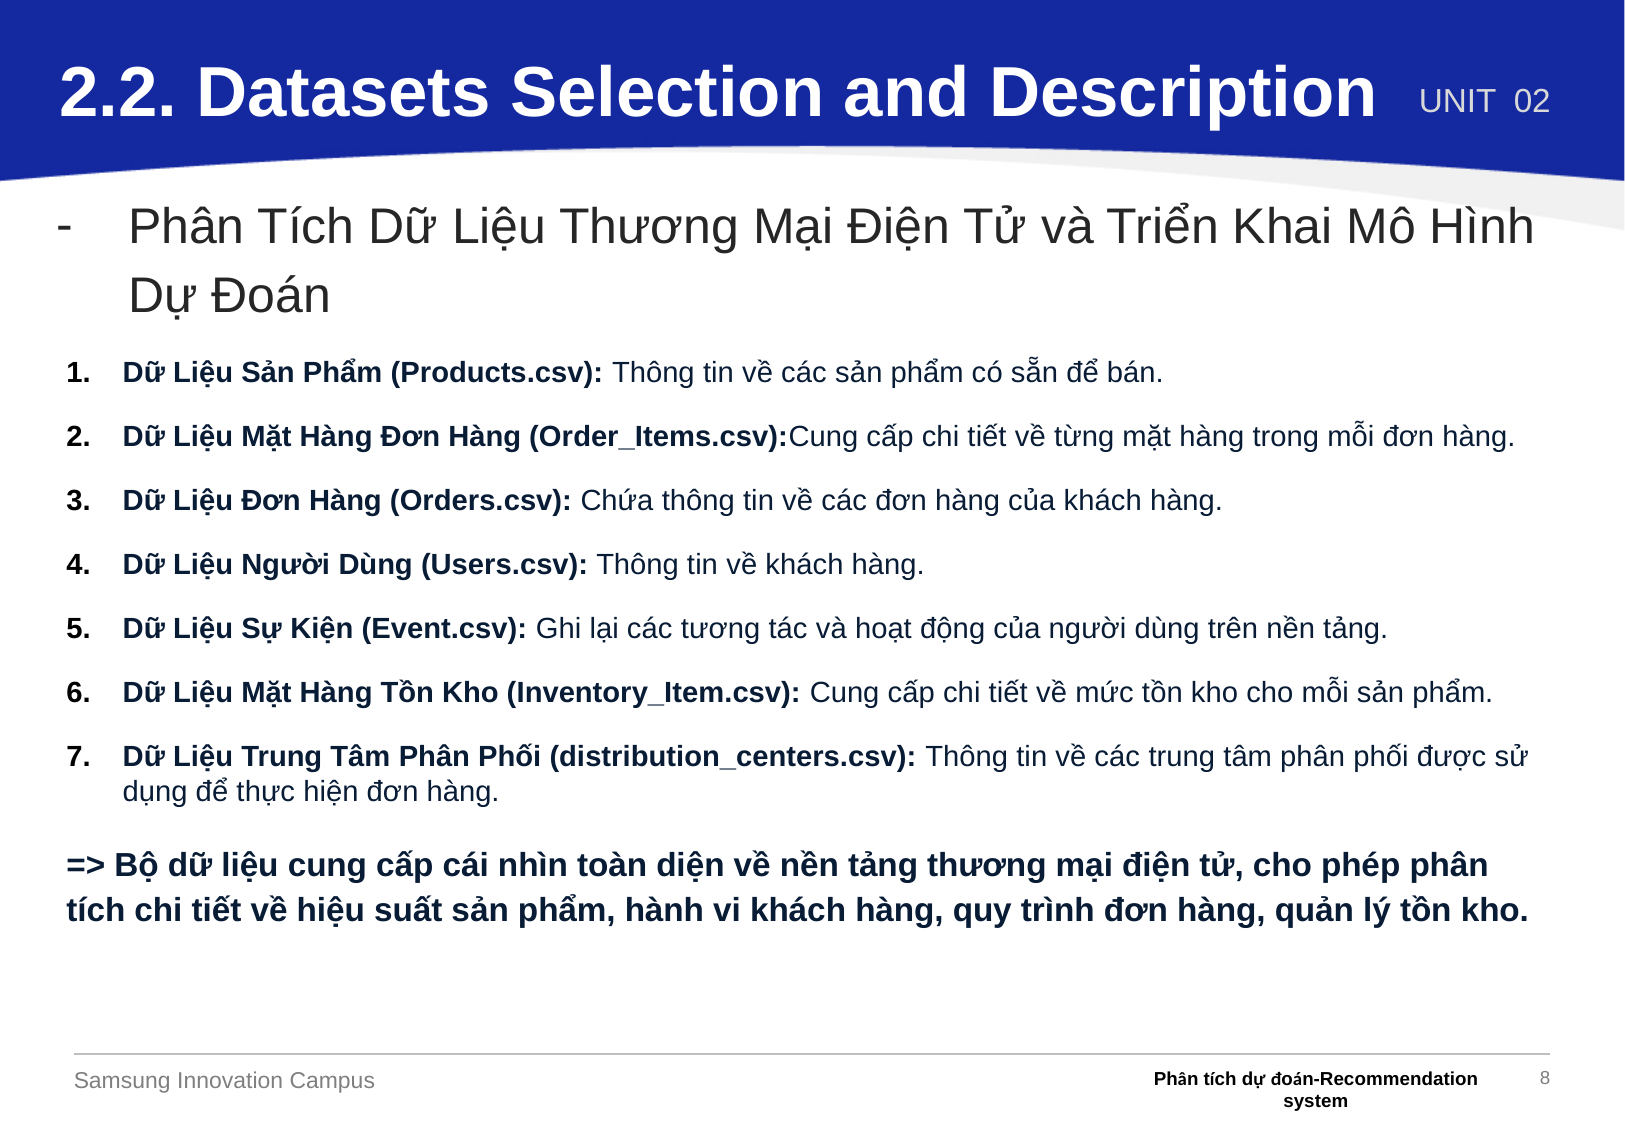

2.2. Datasets Selection and Description
UNIT
02
Phân Tích Dữ Liệu Thương Mại Điện Tử và Triển Khai Mô Hình Dự Đoán
Dữ Liệu Sản Phẩm (Products.csv): Thông tin về các sản phẩm có sẵn để bán.
Dữ Liệu Mặt Hàng Đơn Hàng (Order_Items.csv):Cung cấp chi tiết về từng mặt hàng trong mỗi đơn hàng.
Dữ Liệu Đơn Hàng (Orders.csv): Chứa thông tin về các đơn hàng của khách hàng.
Dữ Liệu Người Dùng (Users.csv): Thông tin về khách hàng.
Dữ Liệu Sự Kiện (Event.csv): Ghi lại các tương tác và hoạt động của người dùng trên nền tảng.
Dữ Liệu Mặt Hàng Tồn Kho (Inventory_Item.csv): Cung cấp chi tiết về mức tồn kho cho mỗi sản phẩm.
Dữ Liệu Trung Tâm Phân Phối (distribution_centers.csv): Thông tin về các trung tâm phân phối được sử dụng để thực hiện đơn hàng.
=> Bộ dữ liệu cung cấp cái nhìn toàn diện về nền tảng thương mại điện tử, cho phép phân tích chi tiết về hiệu suất sản phẩm, hành vi khách hàng, quy trình đơn hàng, quản lý tồn kho.